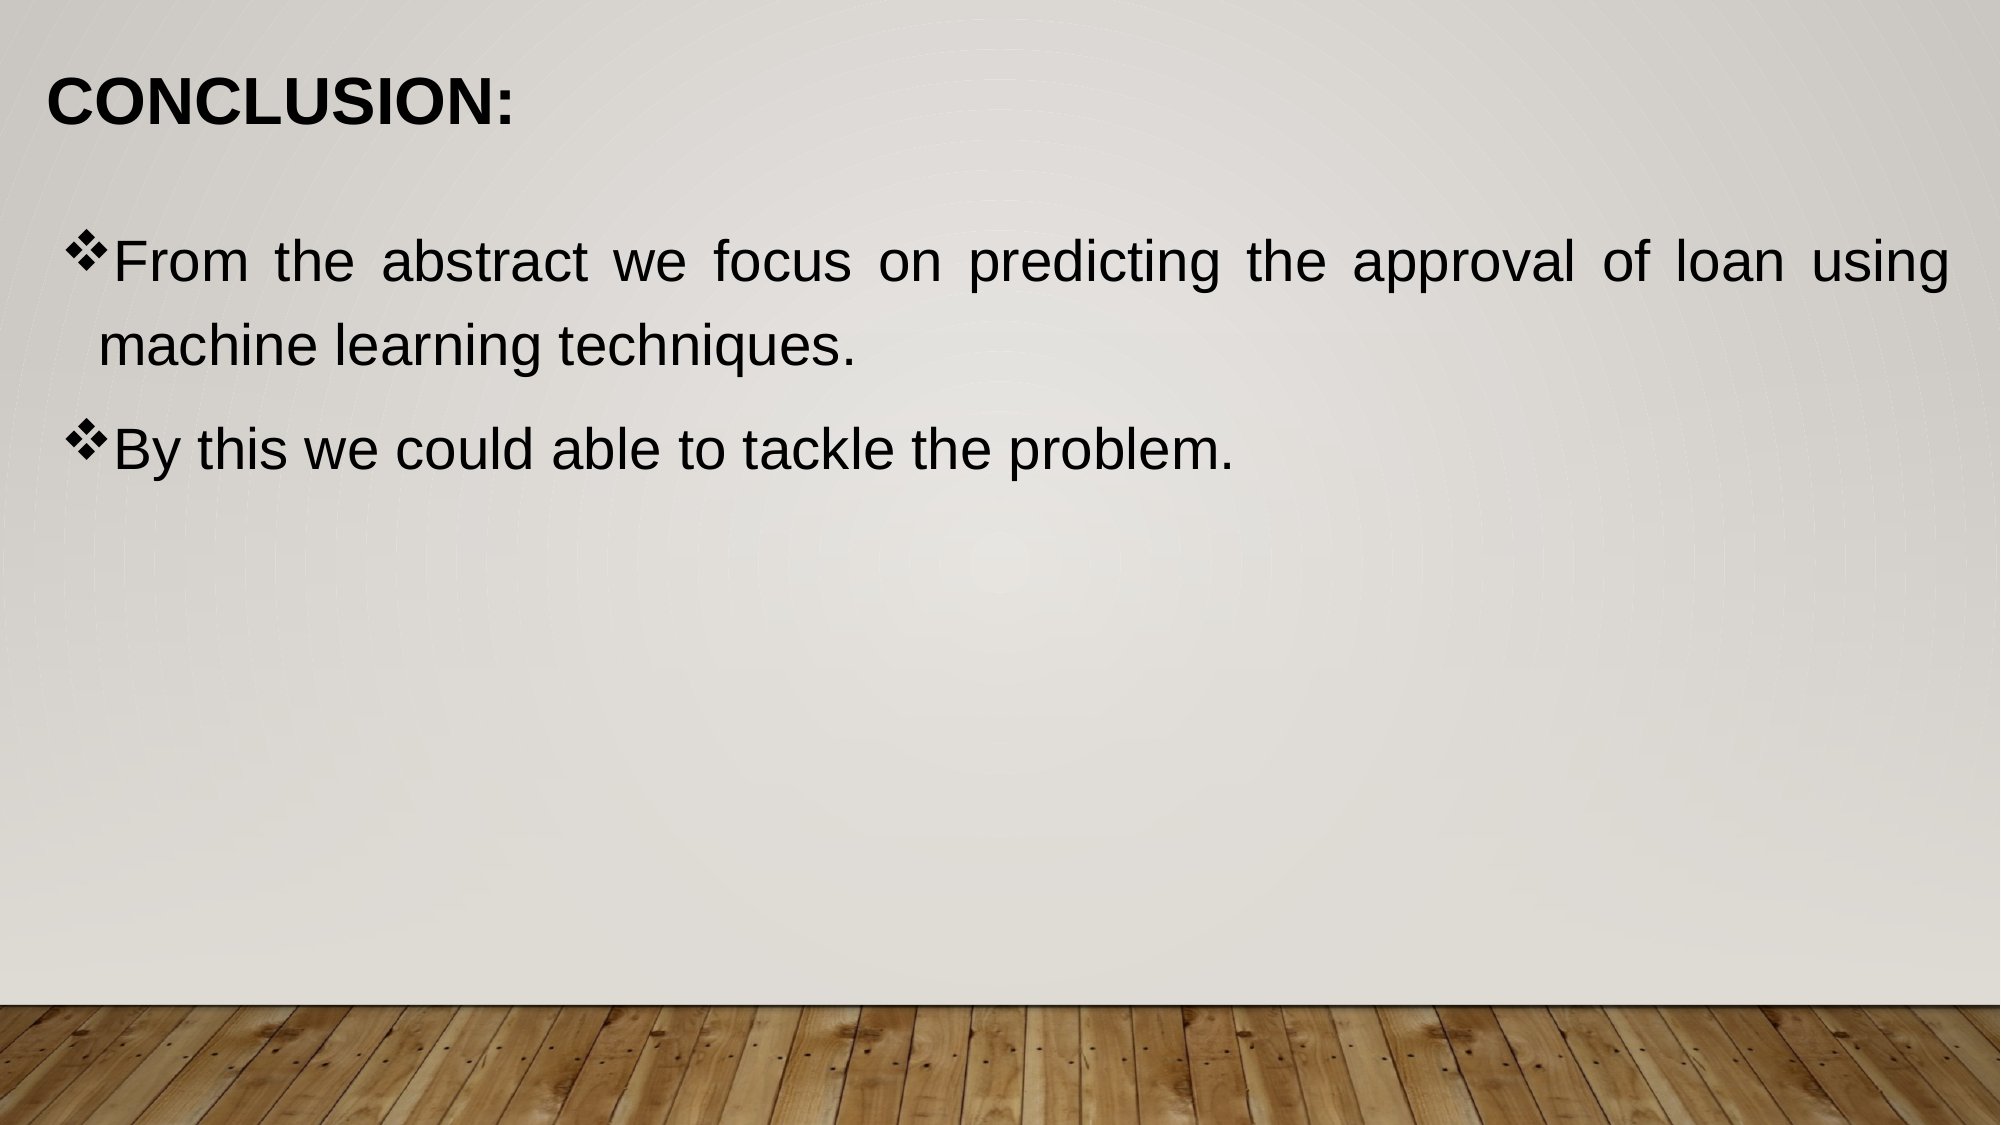

Conclusion:
From the abstract we focus on predicting the approval of loan using machine learning techniques.
By this we could able to tackle the problem.